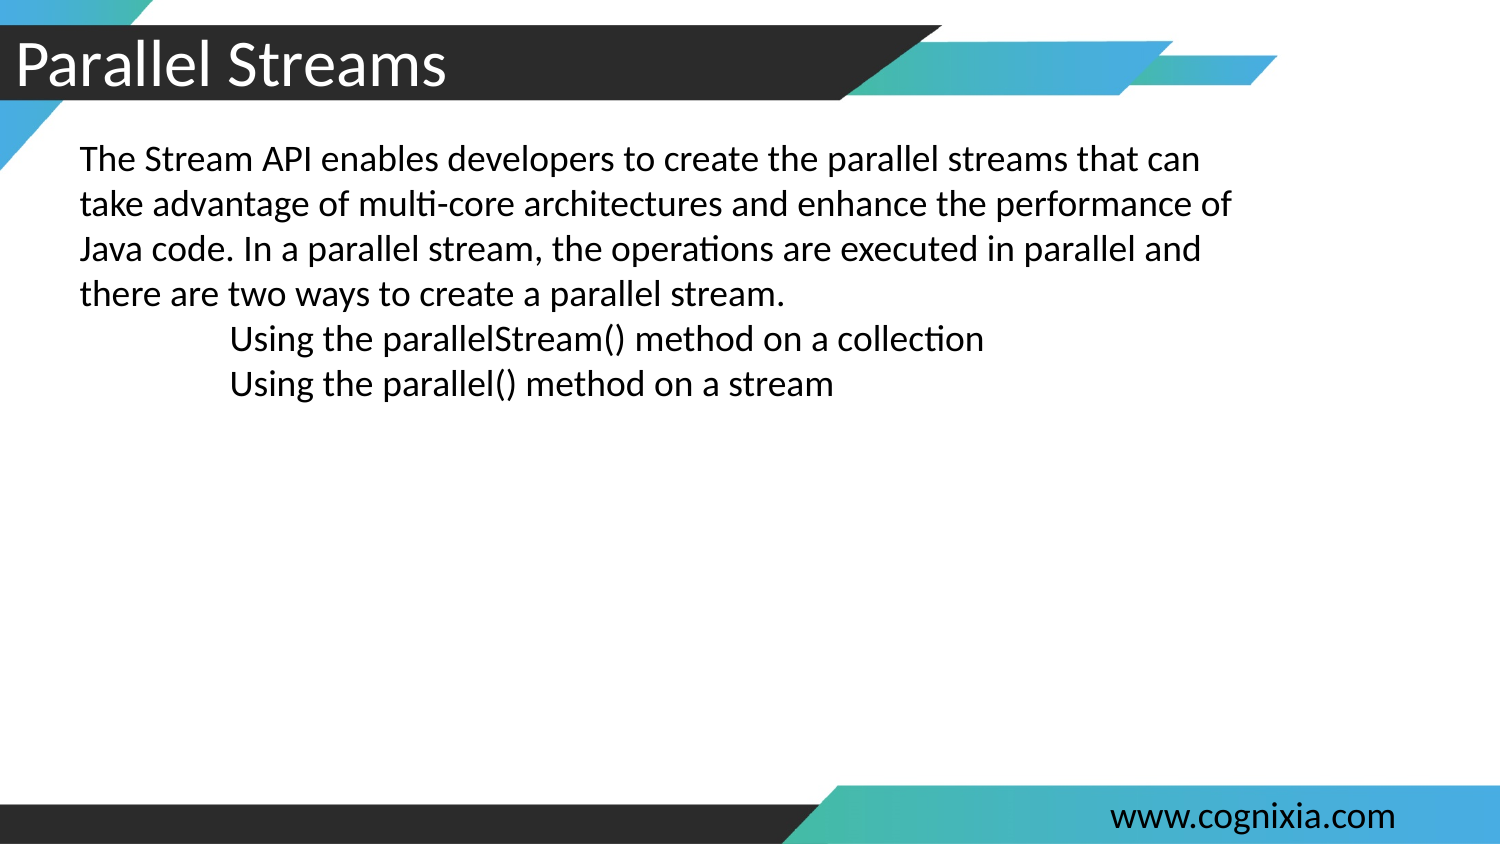

#
Parallel Streams
The Stream API enables developers to create the parallel streams that can take advantage of multi-core architectures and enhance the performance of Java code. In a parallel stream, the operations are executed in parallel and there are two ways to create a parallel stream.
Using the parallelStream() method on a collection
Using the parallel() method on a stream